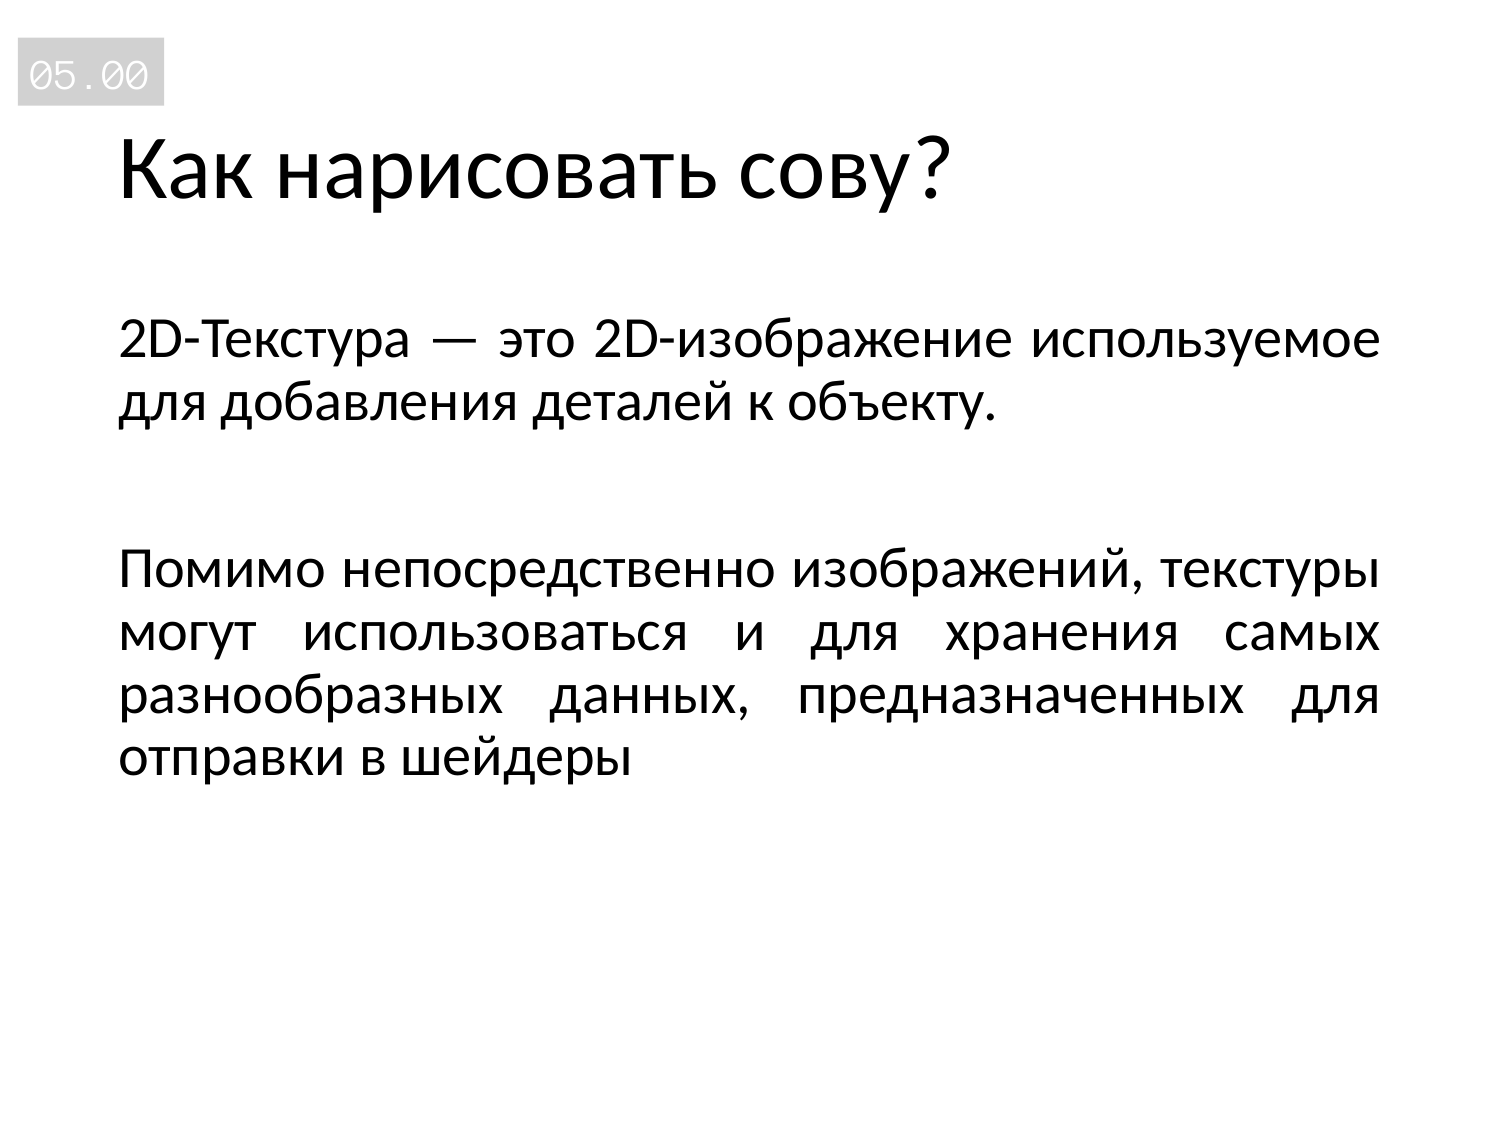

05.00
# Как нарисовать сову?
2D-Текстура — это 2D-изображение используемое для добавления деталей к объекту.

Помимо непосредственно изображений, текстуры могут использоваться и для хранения самых разнообразных данных, предназначенных для отправки в шейдеры